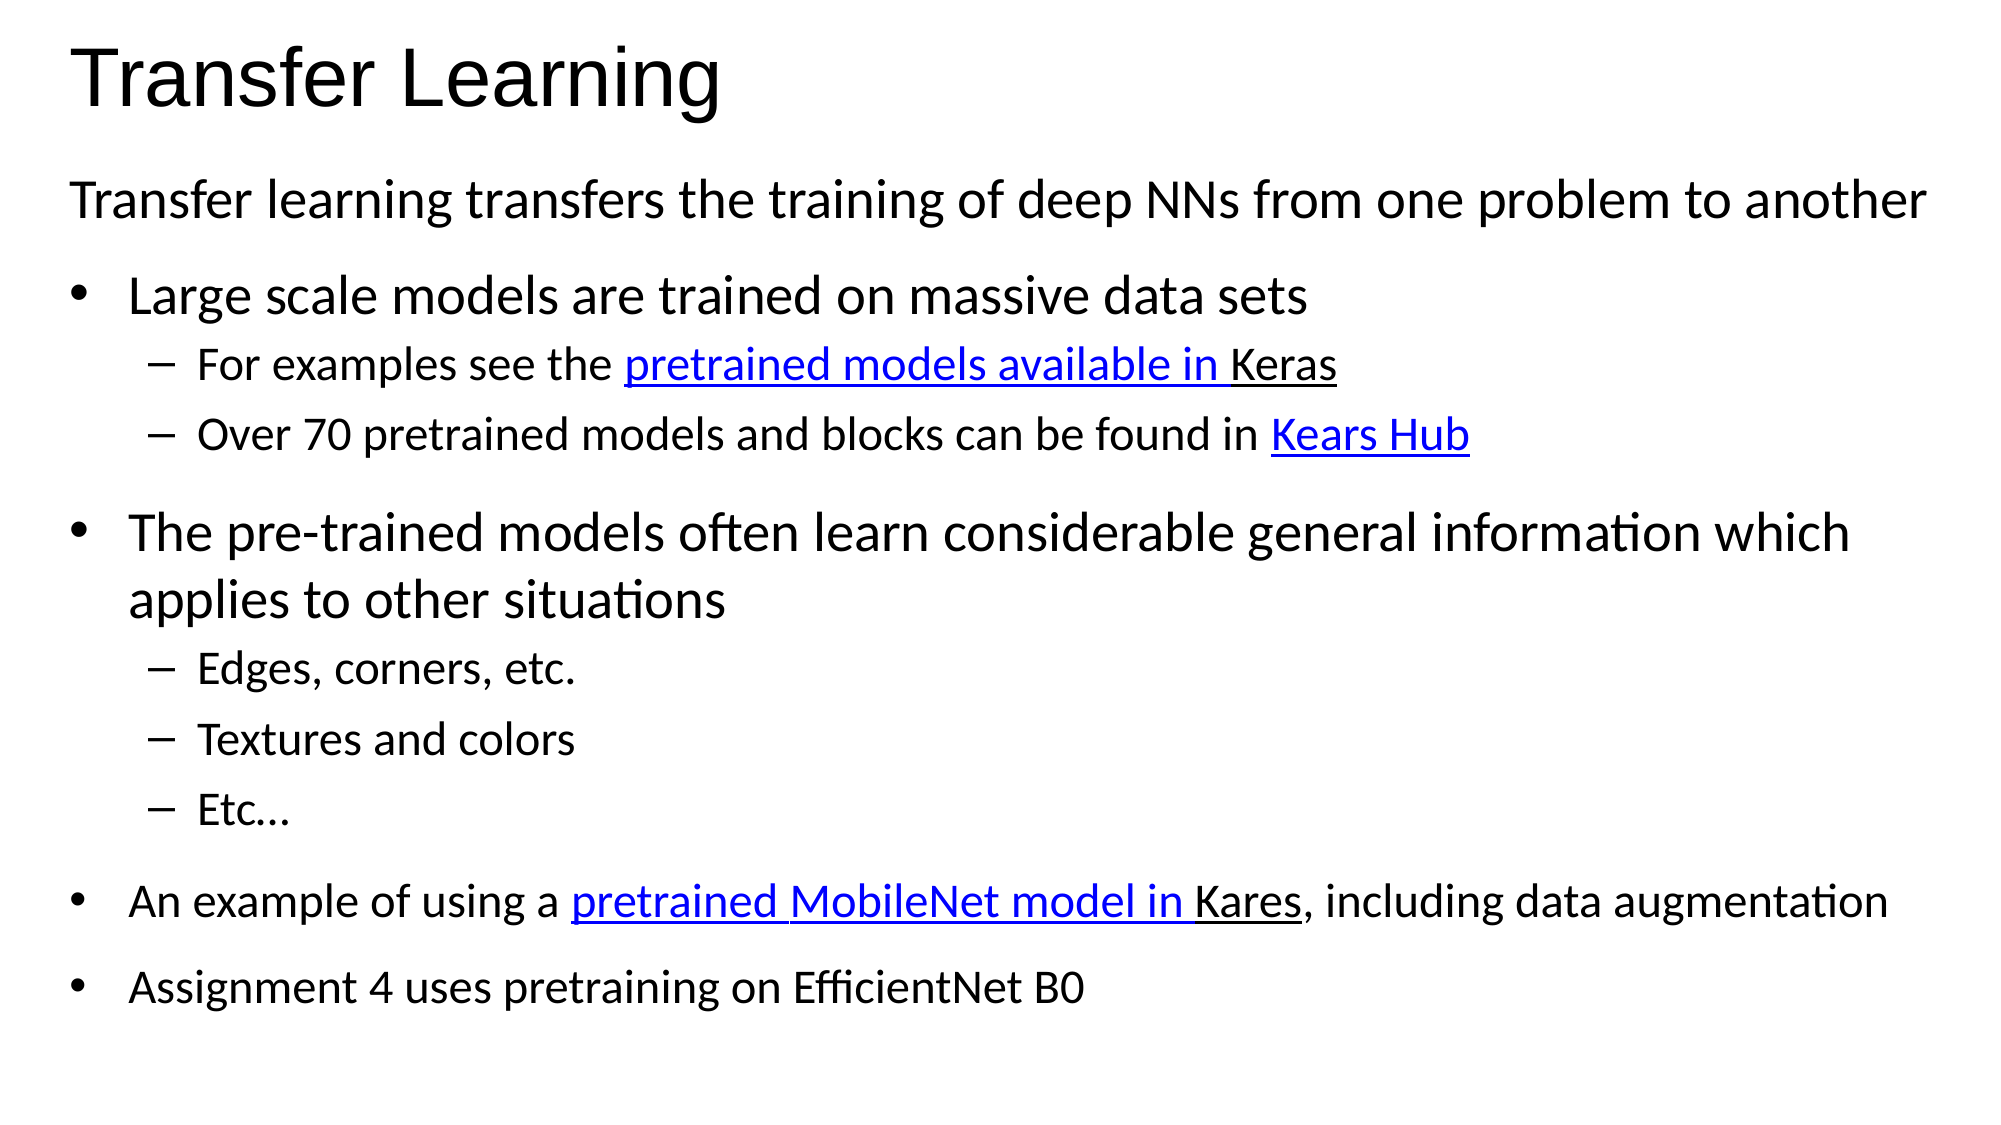

# Transfer Learning
Transfer learning transfers the training of deep NNs from one problem to another
Large scale models are trained on massive data sets
For examples see the pretrained models available in Keras
Over 70 pretrained models and blocks can be found in Kears Hub
The pre-trained models often learn considerable general information which applies to other situations
Edges, corners, etc.
Textures and colors
Etc…
An example of using a pretrained MobileNet model in Kares, including data augmentation
Assignment 4 uses pretraining on EfficientNet B0